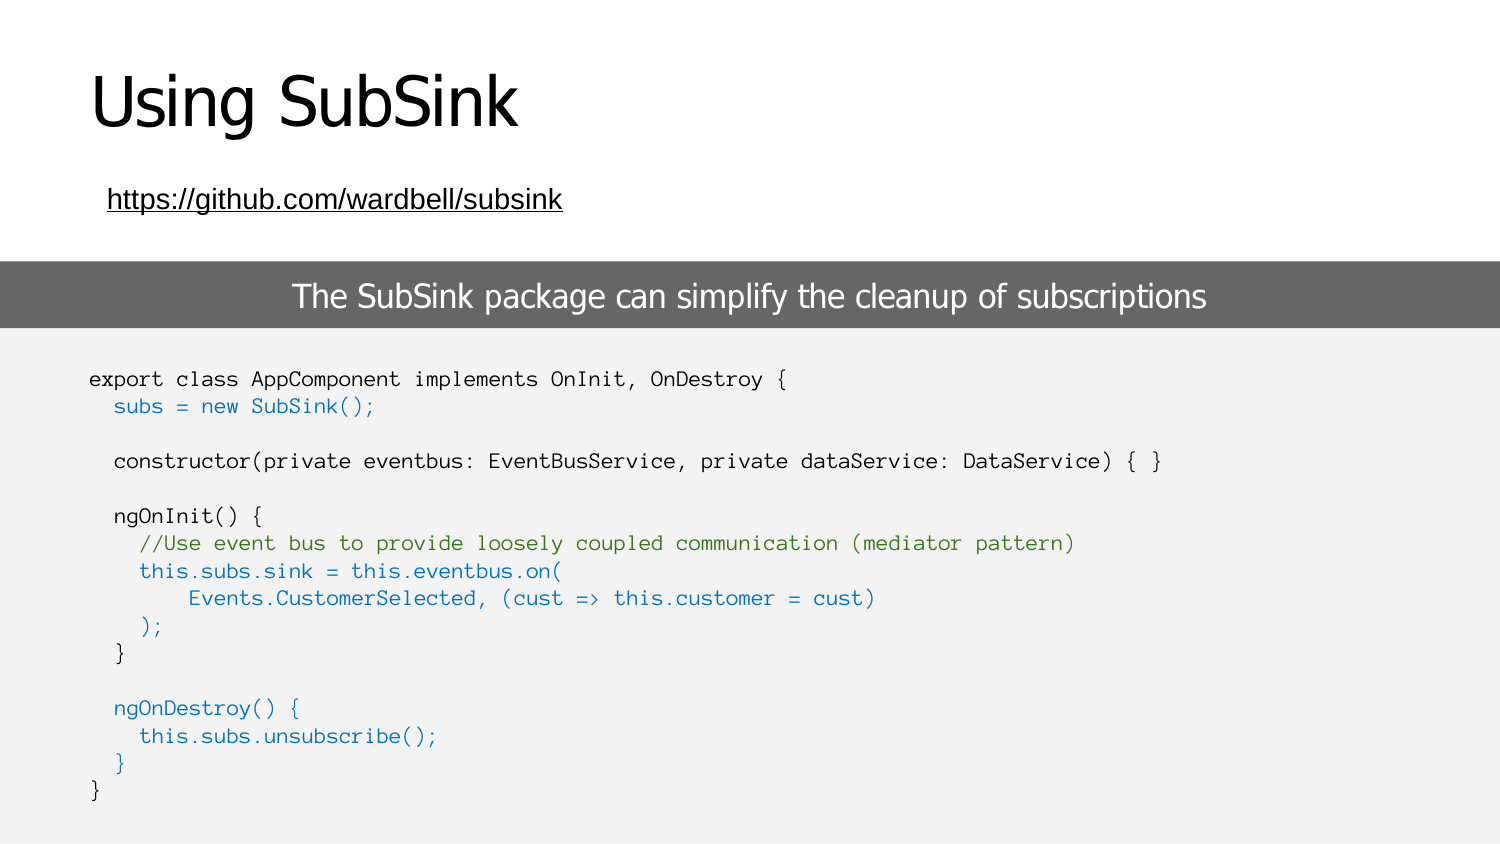

# Using SubSink

https://github.com/wardbell/subsink
The SubSink package can simplify the cleanup of subscriptions

export class AppComponent implements OnInit, OnDestroy {
  subs = new SubSink();

  constructor(private eventbus: EventBusService, private dataService: DataService) { }

  ngOnInit() {
    //Use event bus to provide loosely coupled communication (mediator pattern)
    this.subs.sink = this.eventbus.on(
        Events.CustomerSelected, (cust => this.customer = cust)
    );
  }

  ngOnDestroy() {
    this.subs.unsubscribe();
  }
}
Unsubscribe from all subscriptions in SinkSub